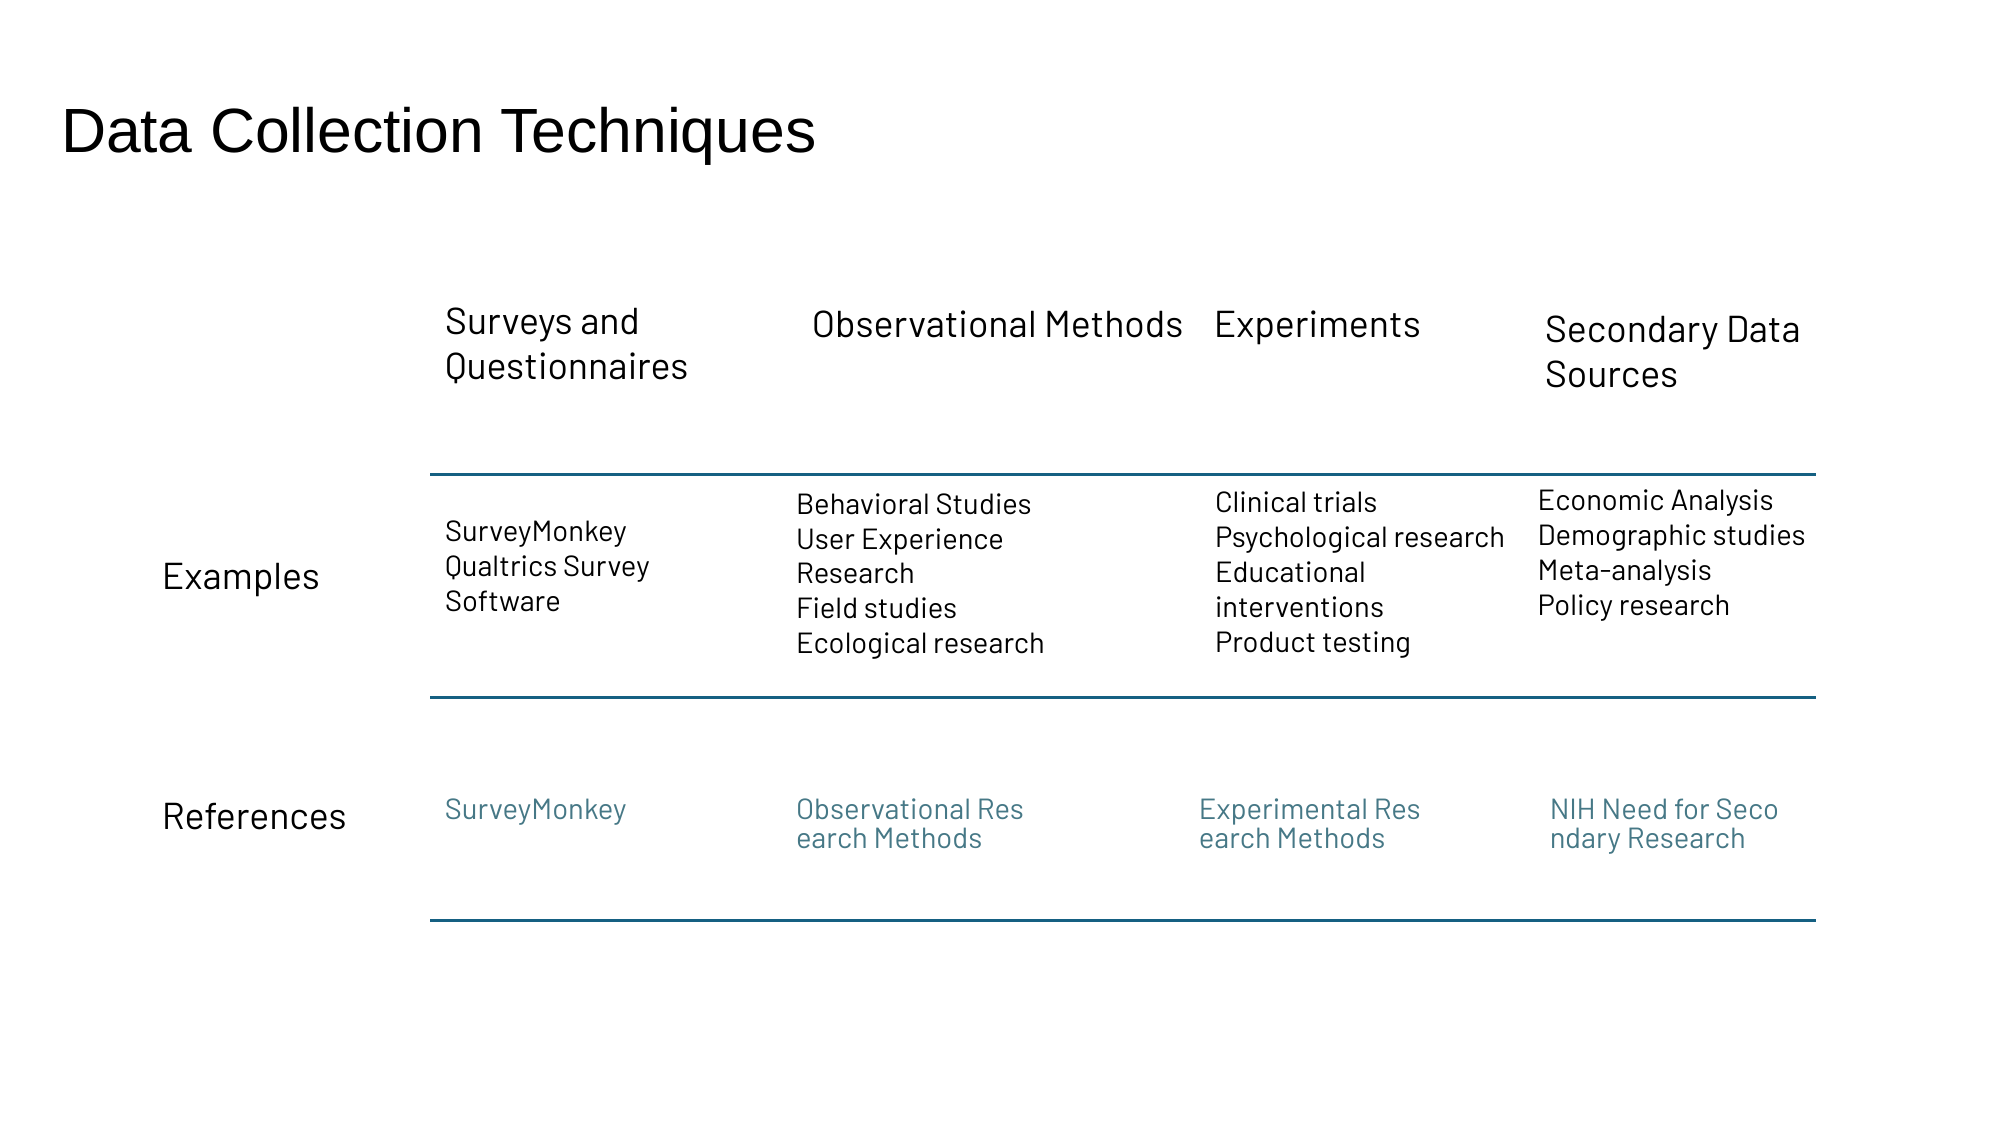

# Data Collection Techniques
Surveys and Questionnaires
Observational Methods
Experiments
Secondary Data Sources
Economic Analysis
Demographic studies
Meta-analysis
Policy research
Clinical trials
Psychological research
Educational interventions
Product testing
Behavioral Studies
User Experience Research
Field studies
Ecological research
SurveyMonkey
Qualtrics Survey Software
Examples
SurveyMonkey
Experimental Research Methods
NIH Need for Secondary Research
Observational Research Methods
References